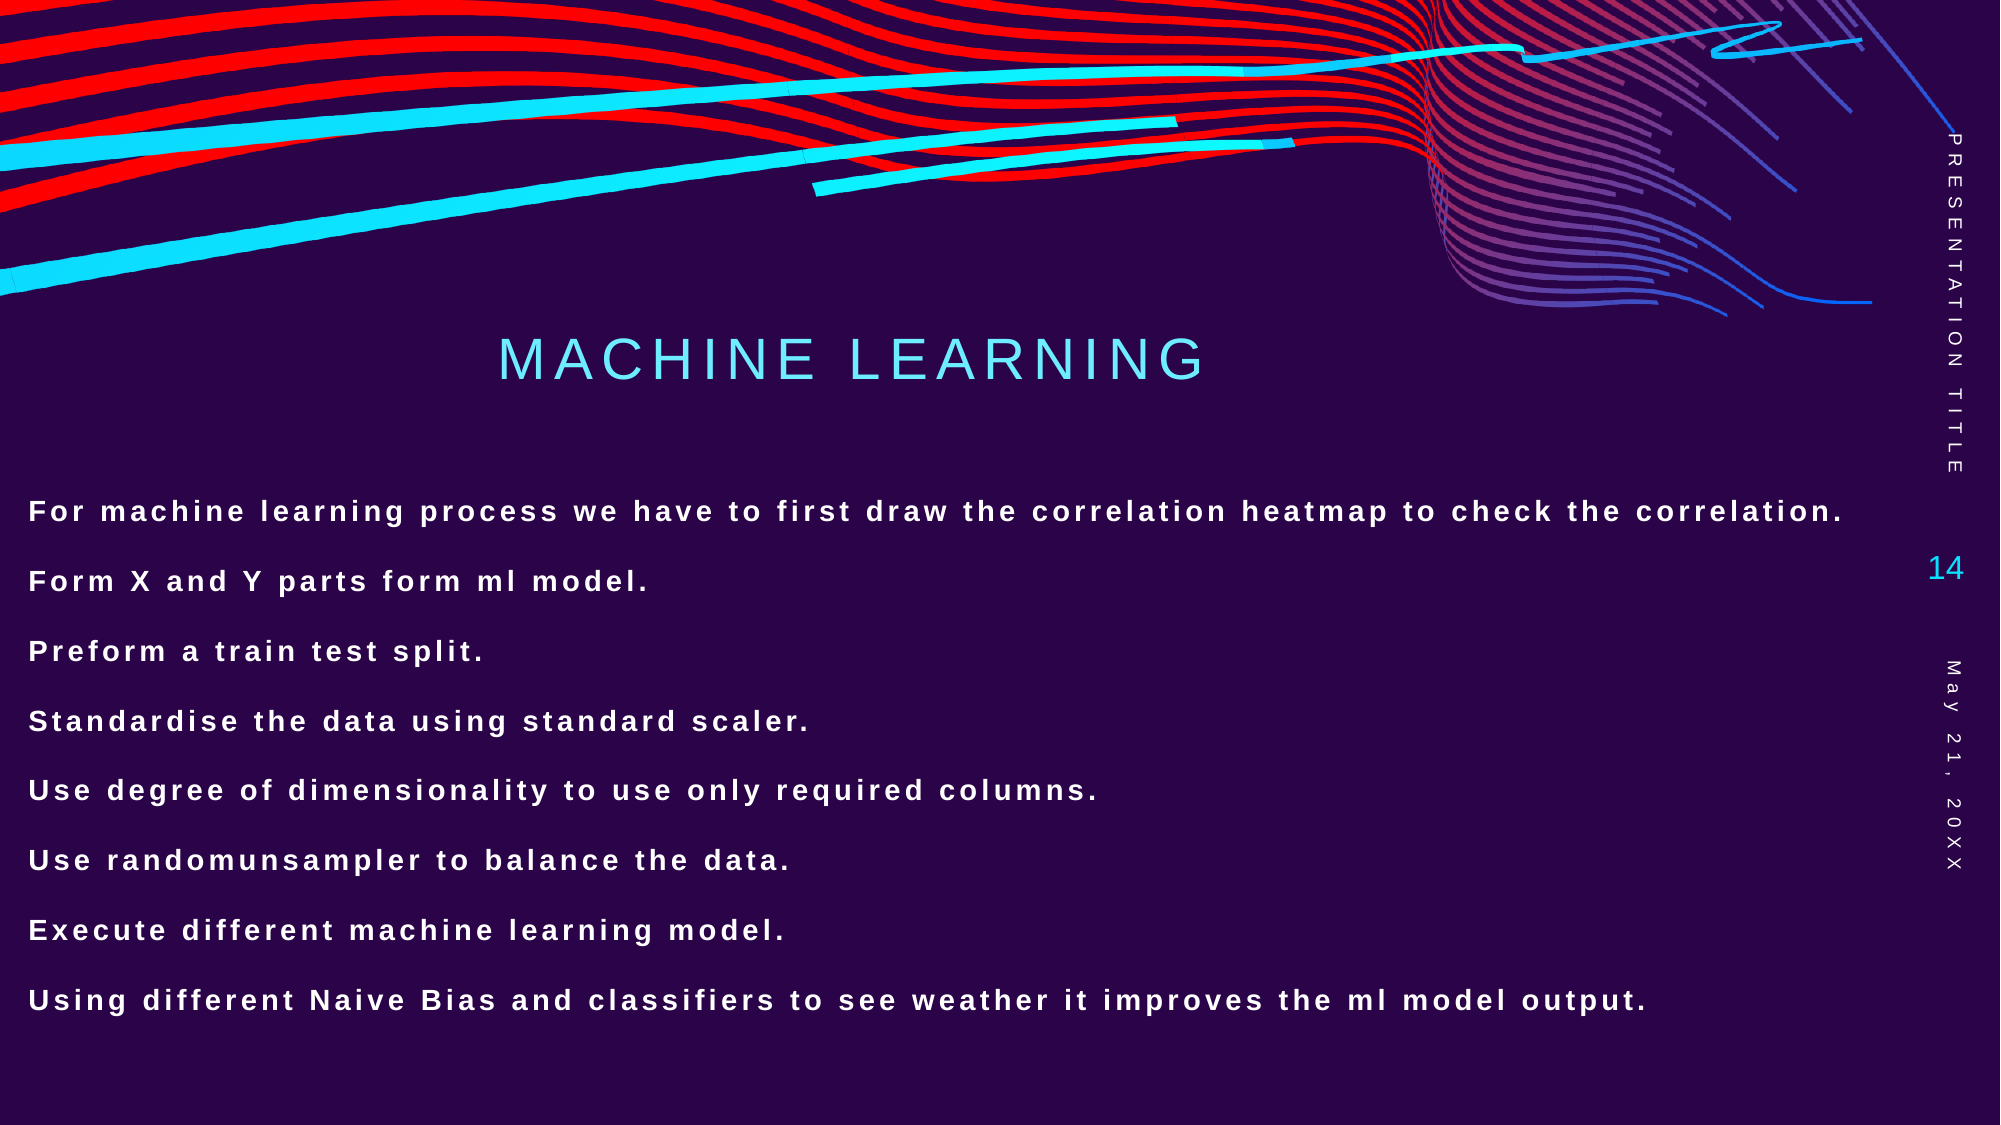

PRESENTATION TITLE
# Machine Learning
For machine learning process we have to first draw the correlation heatmap to check the correlation.
Form X and Y parts form ml model.
Preform a train test split.
Standardise the data using standard scaler.
Use degree of dimensionality to use only required columns.
Use randomunsampler to balance the data.
Execute different machine learning model.
Using different Naive Bias and classifiers to see weather it improves the ml model output.
14
May 21, 20XX